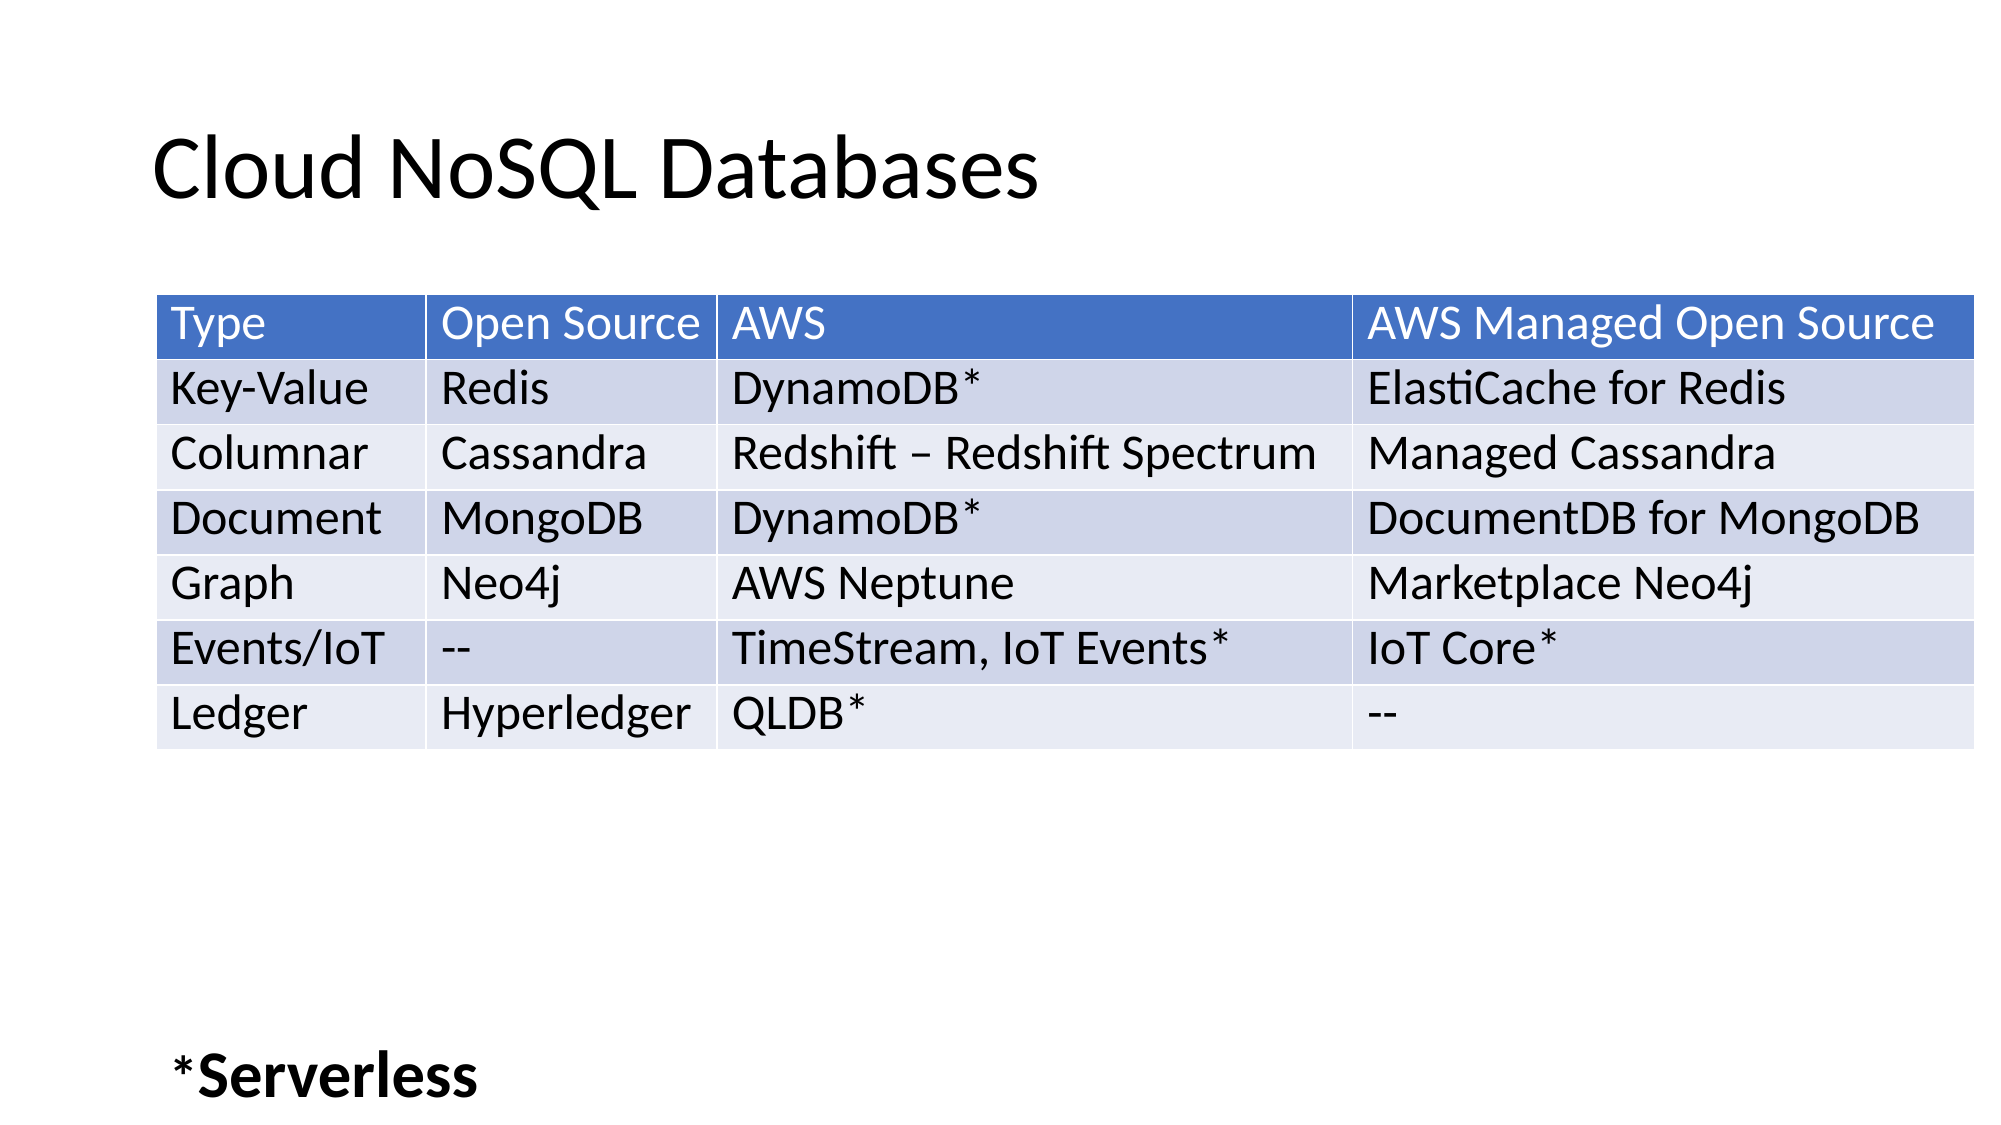

# Cloud NoSQL Databases
| Type | Open Source | AWS | AWS Managed Open Source |
| --- | --- | --- | --- |
| Key-Value | Redis | DynamoDB\* | ElastiCache for Redis |
| Columnar | Cassandra | Redshift – Redshift Spectrum | Managed Cassandra |
| Document | MongoDB | DynamoDB\* | DocumentDB for MongoDB |
| Graph | Neo4j | AWS Neptune | Marketplace Neo4j |
| Events/IoT | -- | TimeStream, IoT Events\* | IoT Core\* |
| Ledger | Hyperledger | QLDB\* | -- |
*Serverless